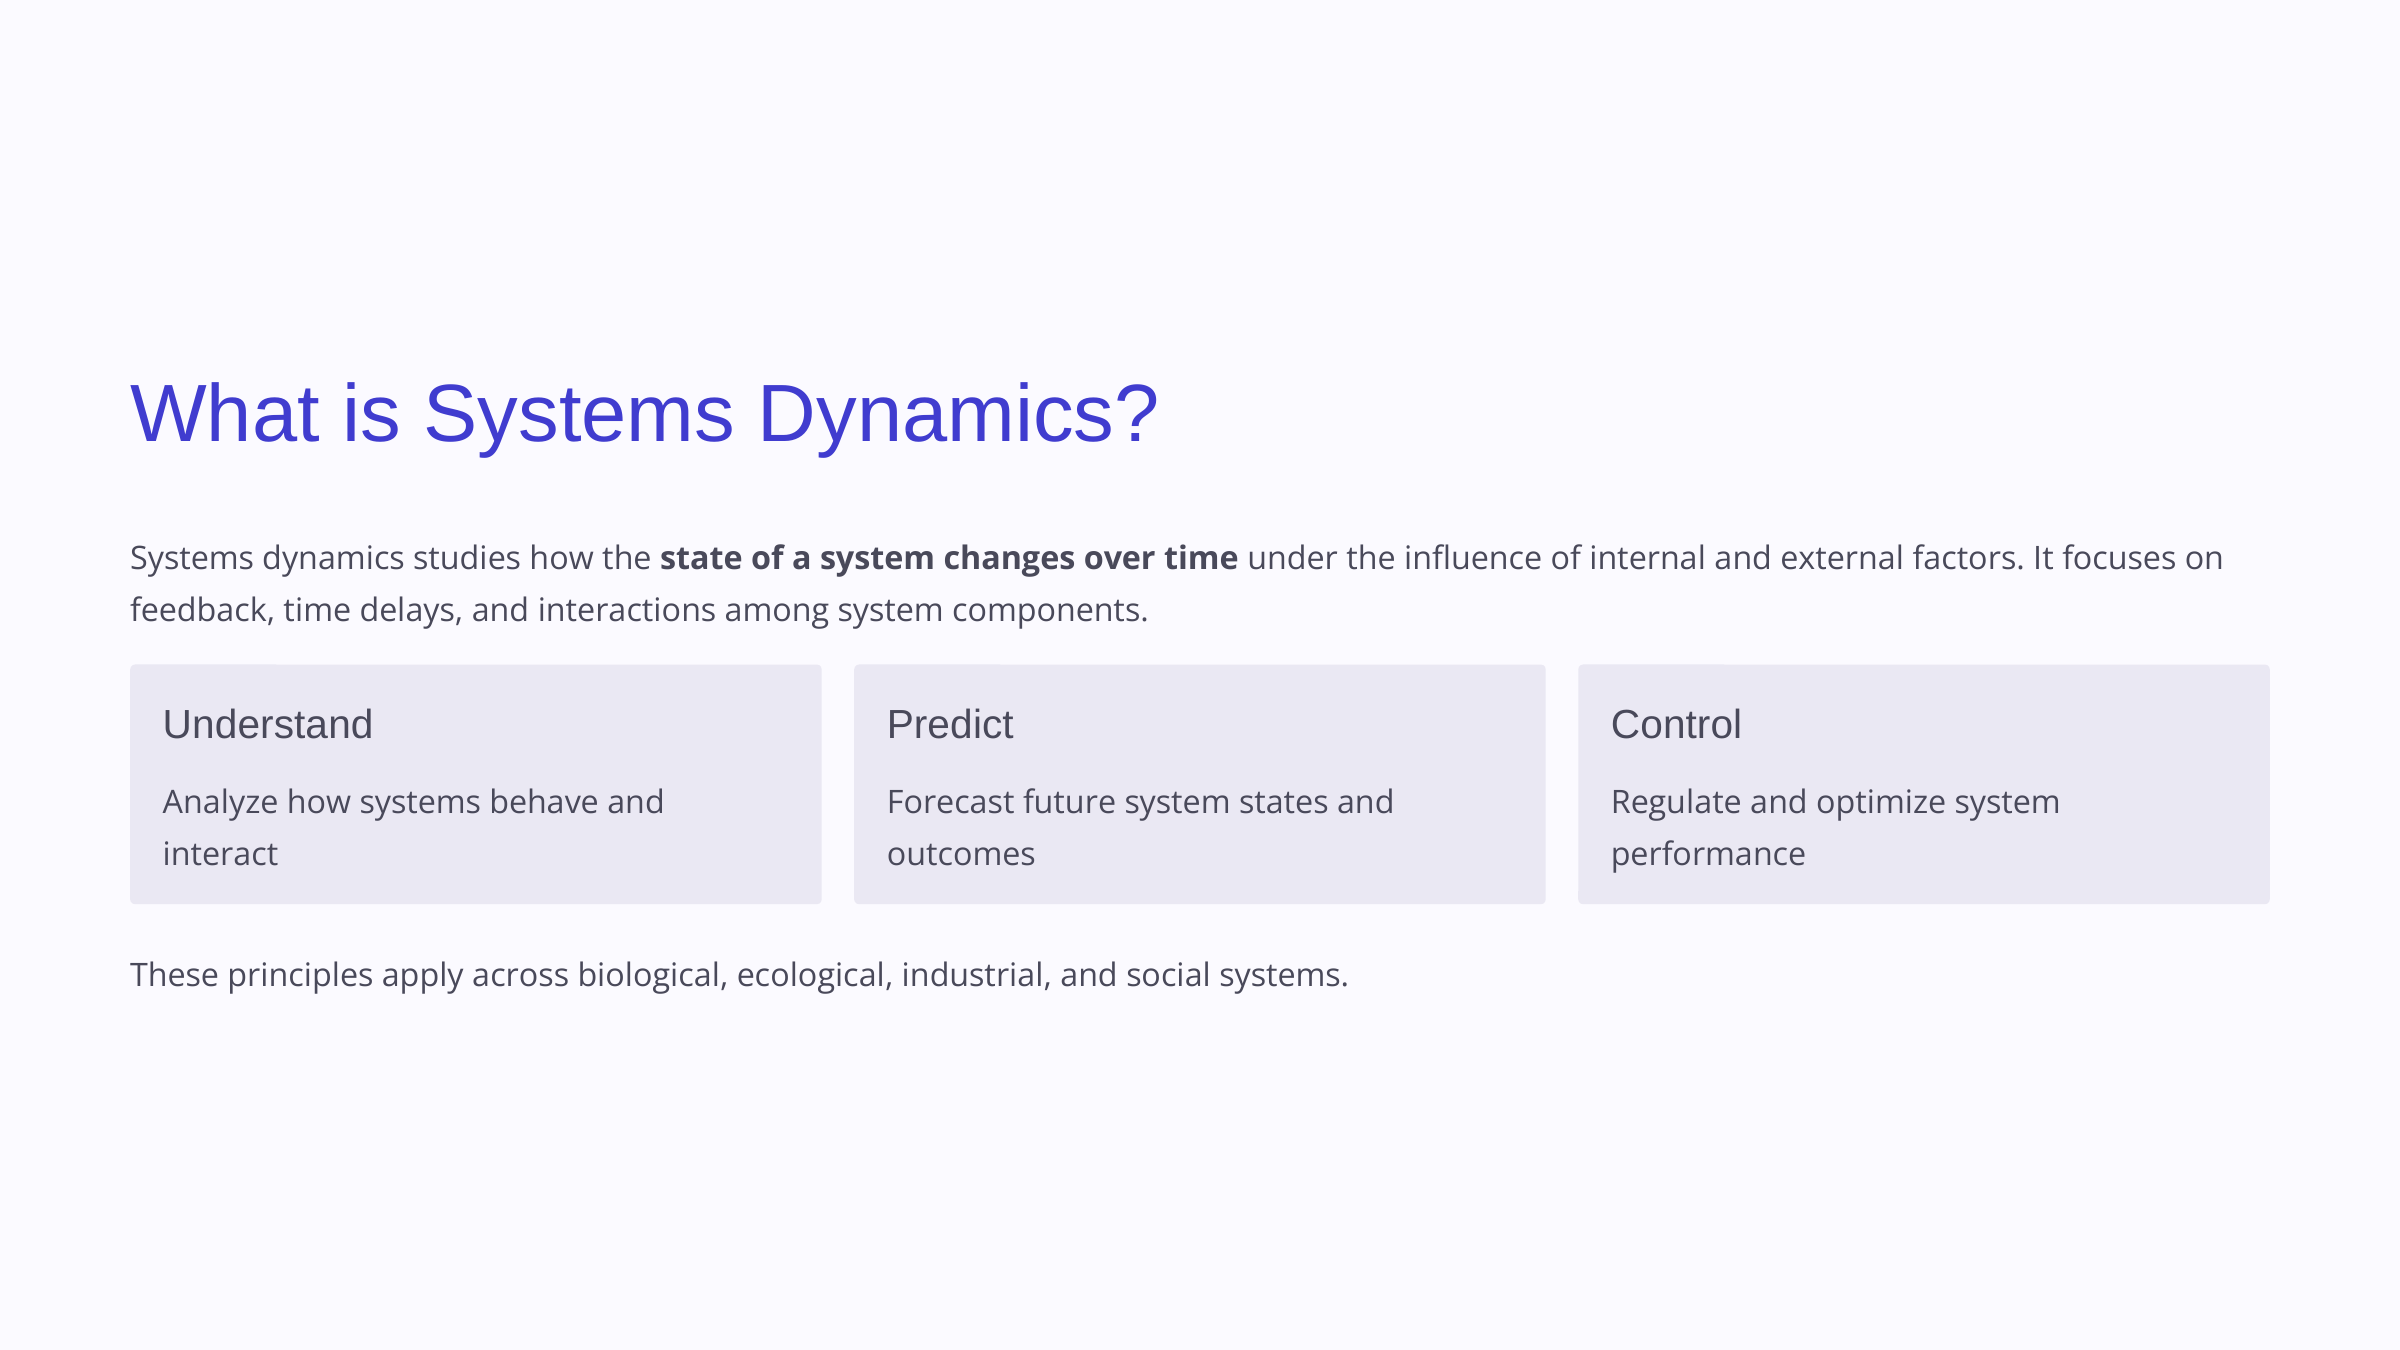

What is Systems Dynamics?
Systems dynamics studies how the state of a system changes over time under the influence of internal and external factors. It focuses on feedback, time delays, and interactions among system components.

Understand
Predict
Control
Analyze how systems behave and interact
Forecast future system states and outcomes
Regulate and optimize system performance
These principles apply across biological, ecological, industrial, and social systems.